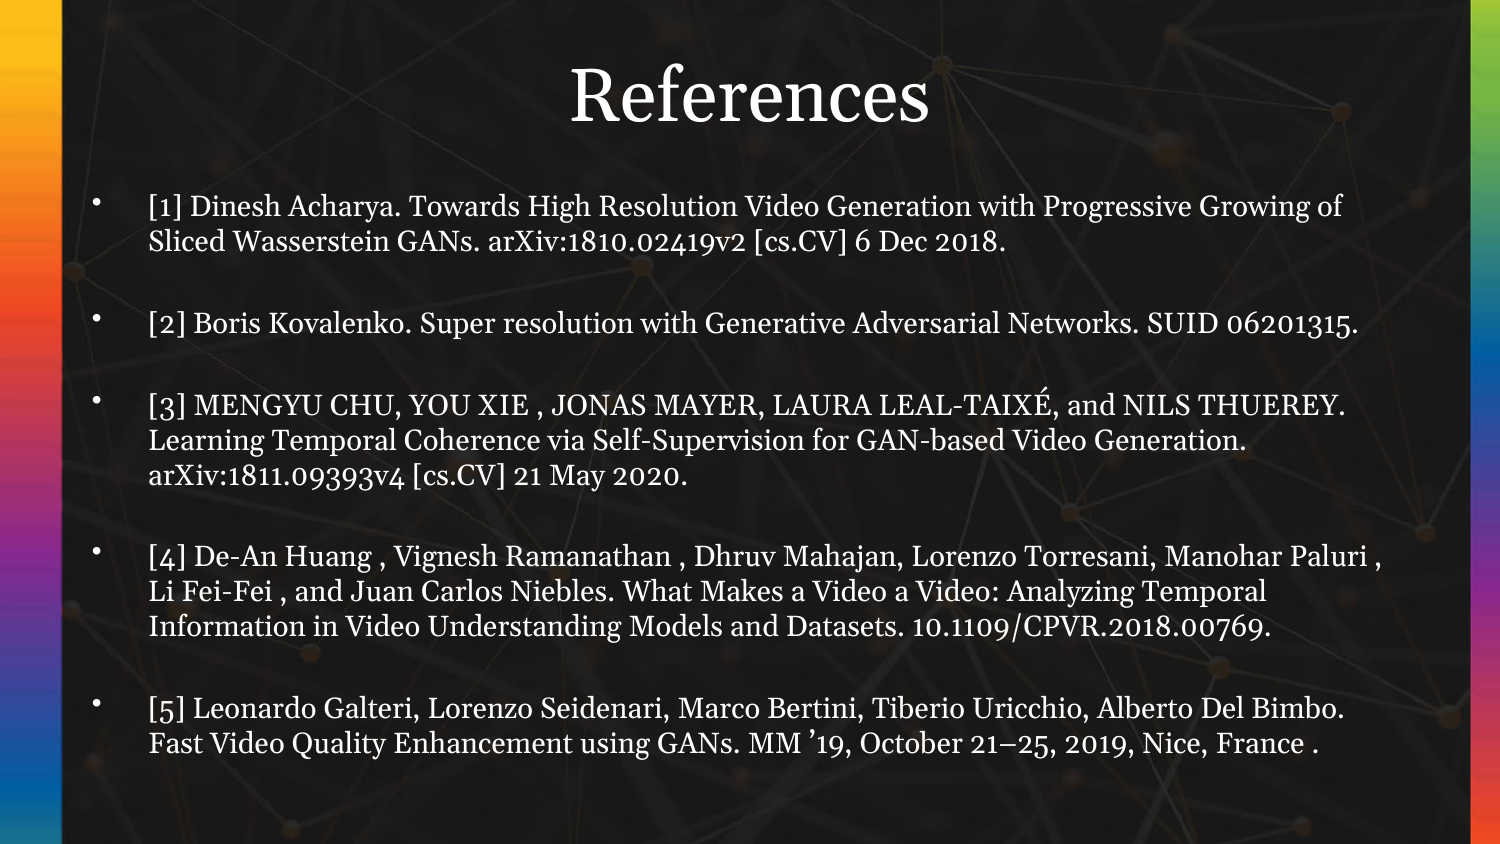

# References

[1] Dinesh Acharya. Towards High Resolution Video Generation with Progressive Growing of Sliced Wasserstein GANs. arXiv:1810.02419v2 [cs.CV] 6 Dec 2018.

[2] Boris Kovalenko. Super resolution with Generative Adversarial Networks. SUID 06201315.

[3] MENGYU CHU, YOU XIE , JONAS MAYER, LAURA LEAL-TAIXÉ, and NILS THUEREY. Learning Temporal Coherence via Self-Supervision for GAN-based Video Generation. arXiv:1811.09393v4 [cs.CV] 21 May 2020.

[4] De-An Huang , Vignesh Ramanathan , Dhruv Mahajan, Lorenzo Torresani, Manohar Paluri , Li Fei-Fei , and Juan Carlos Niebles. What Makes a Video a Video: Analyzing Temporal Information in Video Understanding Models and Datasets. 10.1109/CPVR.2018.00769.

[5] Leonardo Galteri, Lorenzo Seidenari, Marco Bertini, Tiberio Uricchio, Alberto Del Bimbo. Fast Video Quality Enhancement using GANs. MM ’19, October 21–25, 2019, Nice, France .
23